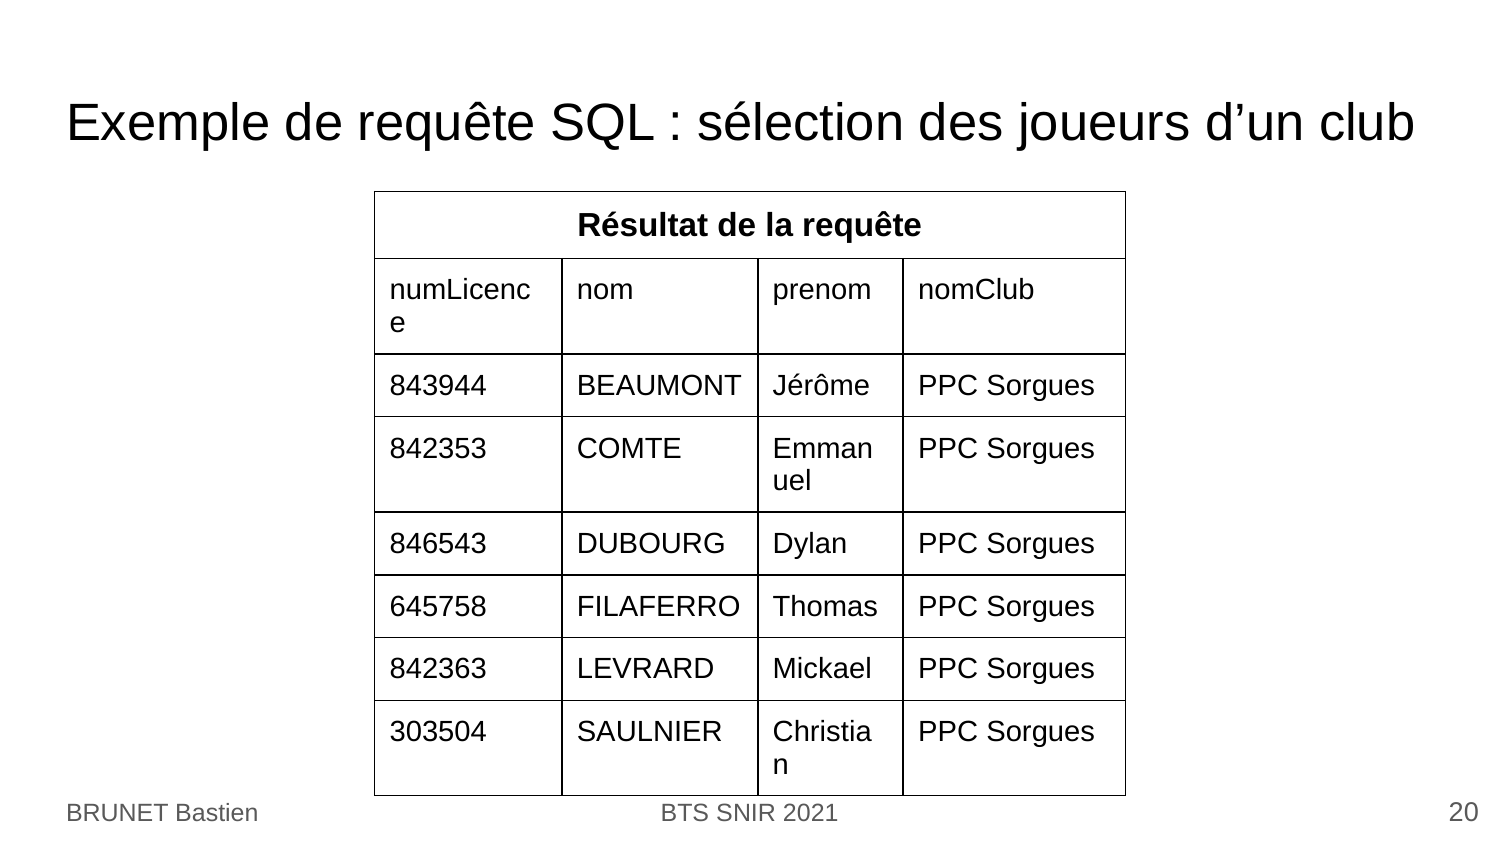

# Exemple de requête SQL : sélection des joueurs d’un club

| Résultat de la requête |  |  |  |
| --- | --- | --- | --- |
| numLicence | nom | prenom | nomClub |
| 843944 | BEAUMONT | Jérôme | PPC Sorgues |
| 842353 | COMTE | Emmanuel | PPC Sorgues |
| 846543 | DUBOURG | Dylan | PPC Sorgues |
| 645758 | FILAFERRO | Thomas | PPC Sorgues |
| 842363 | LEVRARD | Mickael | PPC Sorgues |
| 303504 | SAULNIER | Christian | PPC Sorgues |
20